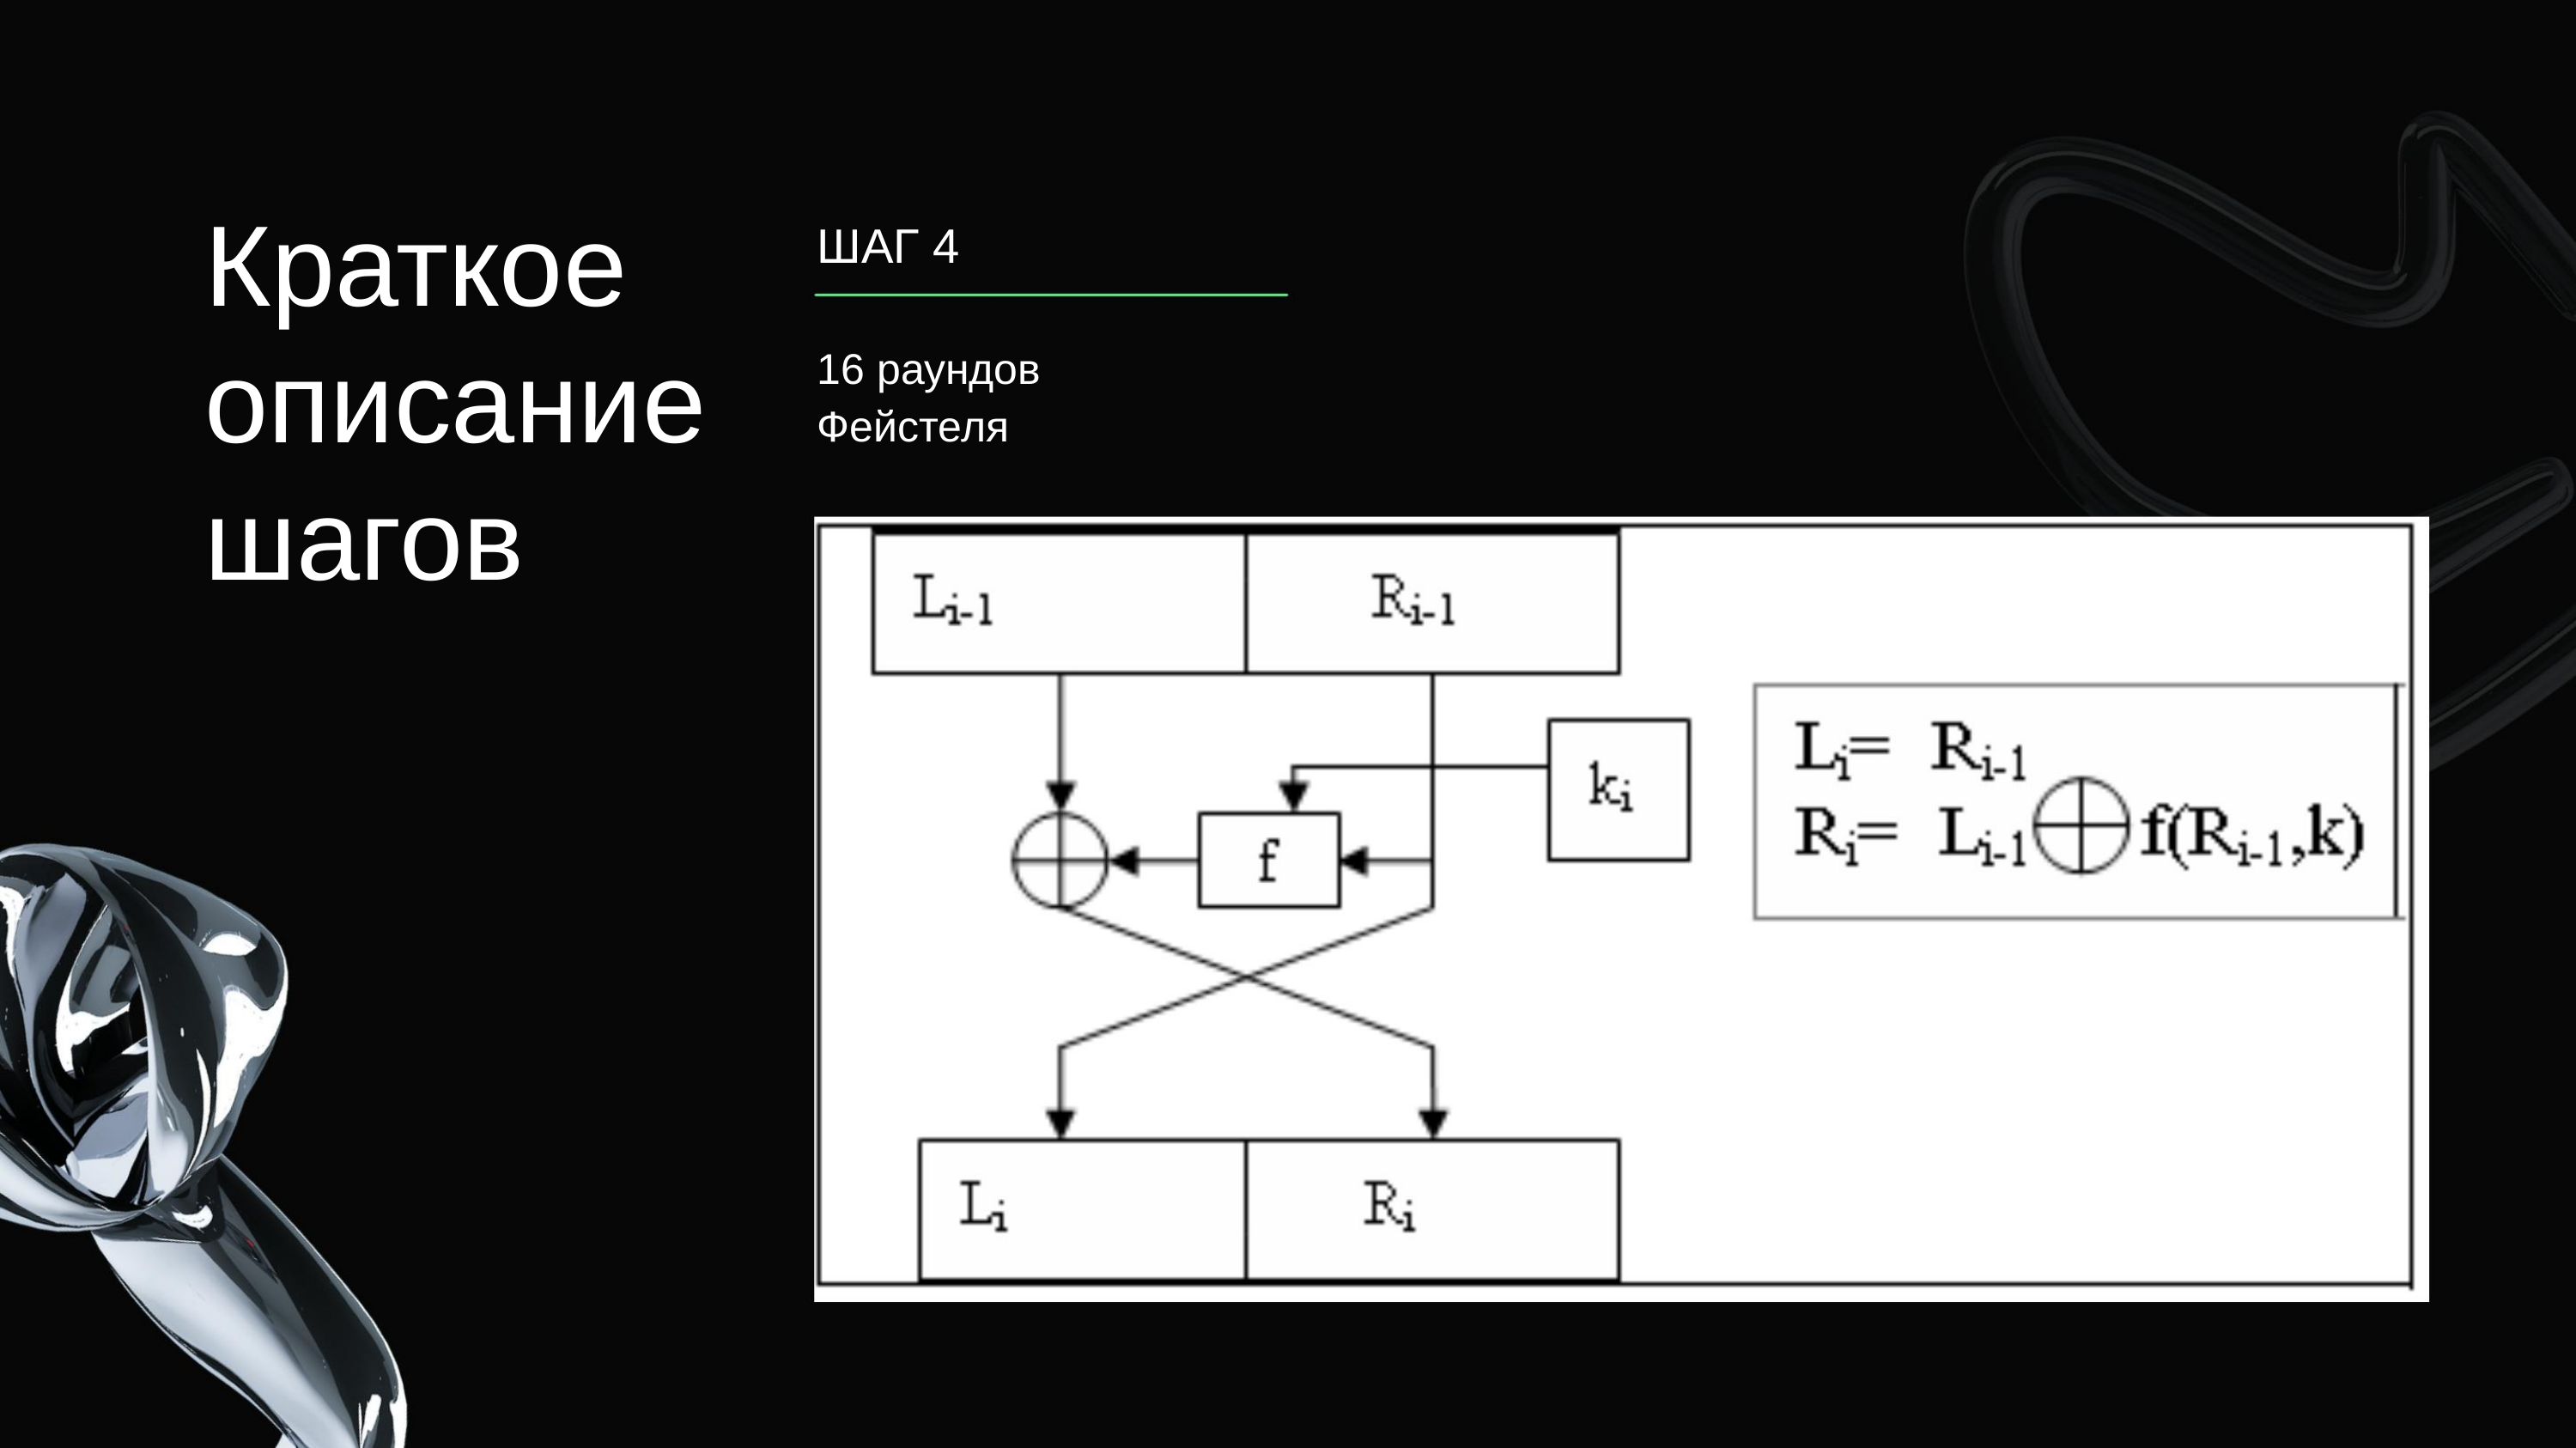

Краткое
ШАГ 4
описание
16 раундов Фейстеля
шагов